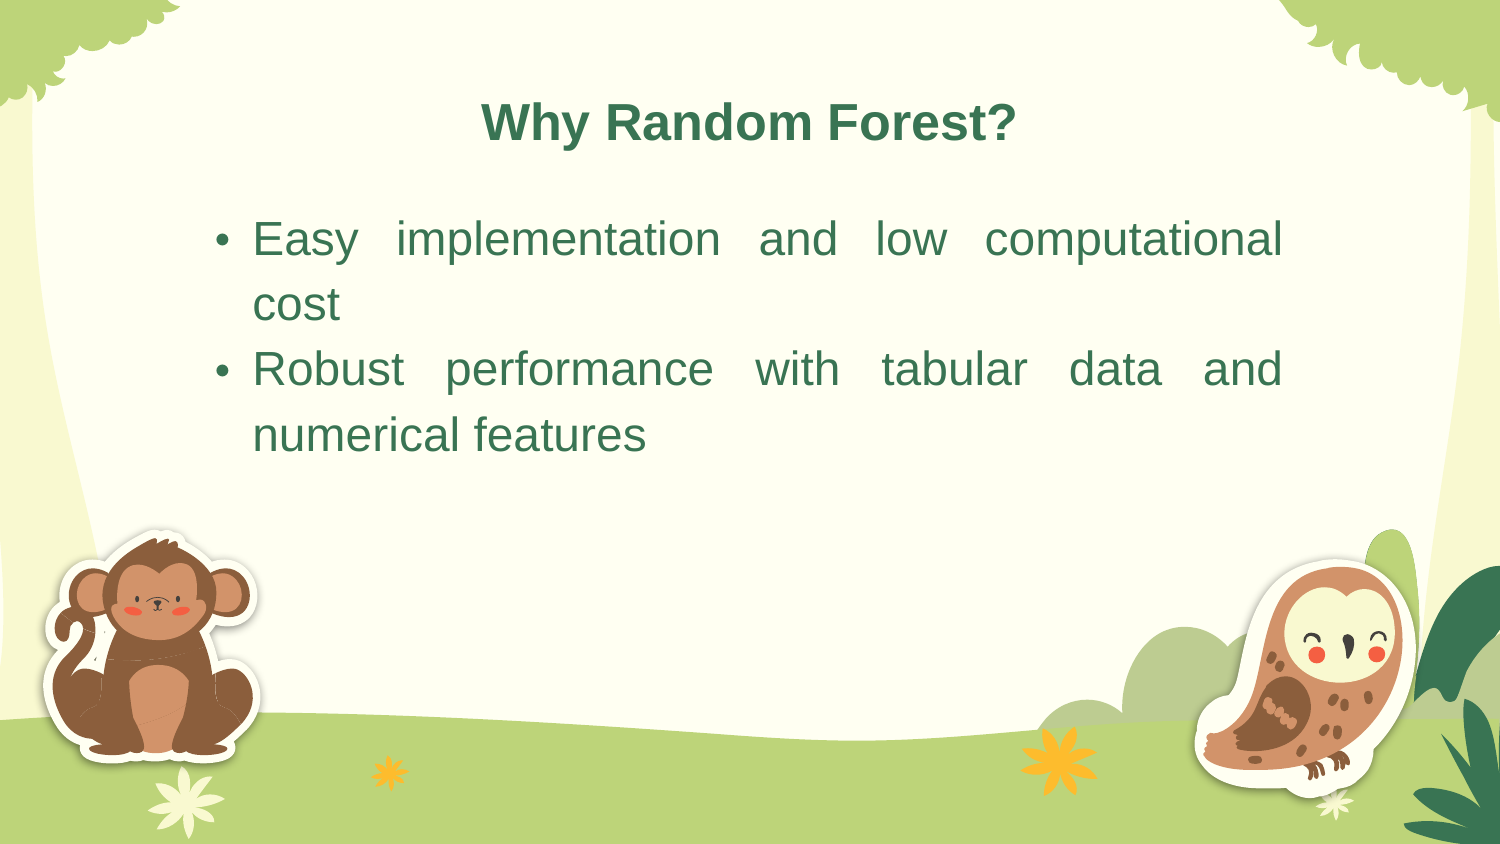

# Why Random Forest?
Easy implementation and low computational cost
Robust performance with tabular data and numerical features